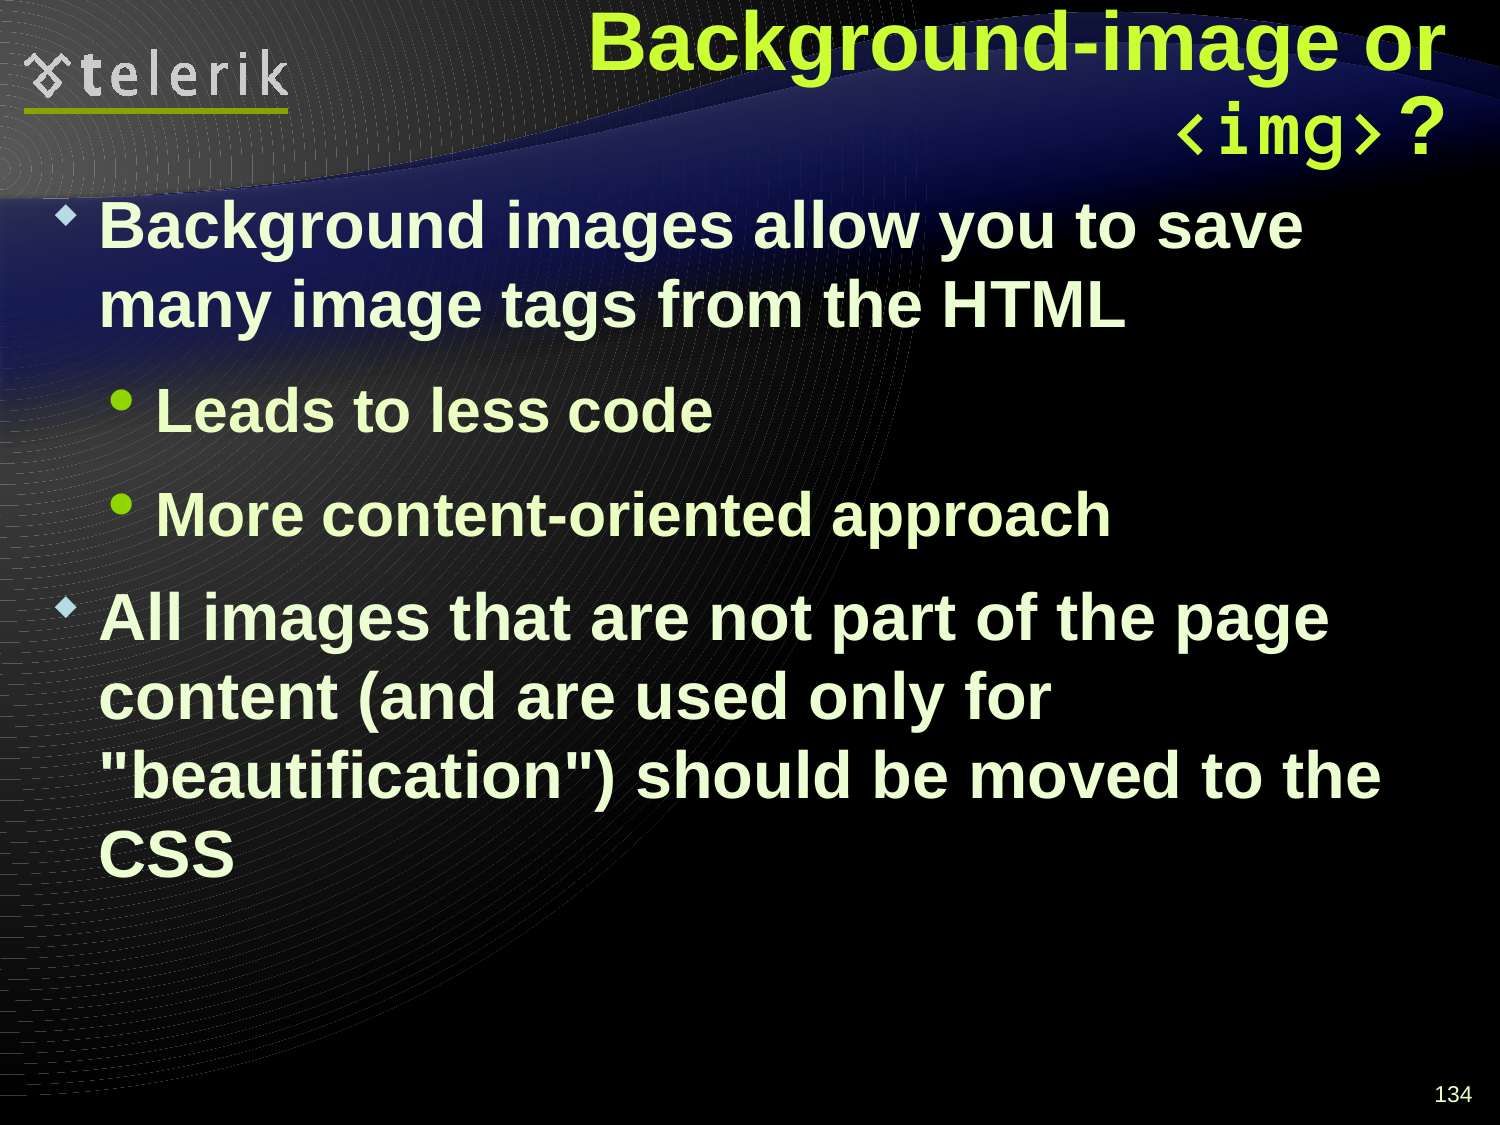

# Background-image or <img>?
Background images allow you to save many image tags from the HTML
Leads to less code
More content-oriented approach
All images that are not part of the page content (and are used only for "beautification") should be moved to the CSS
134